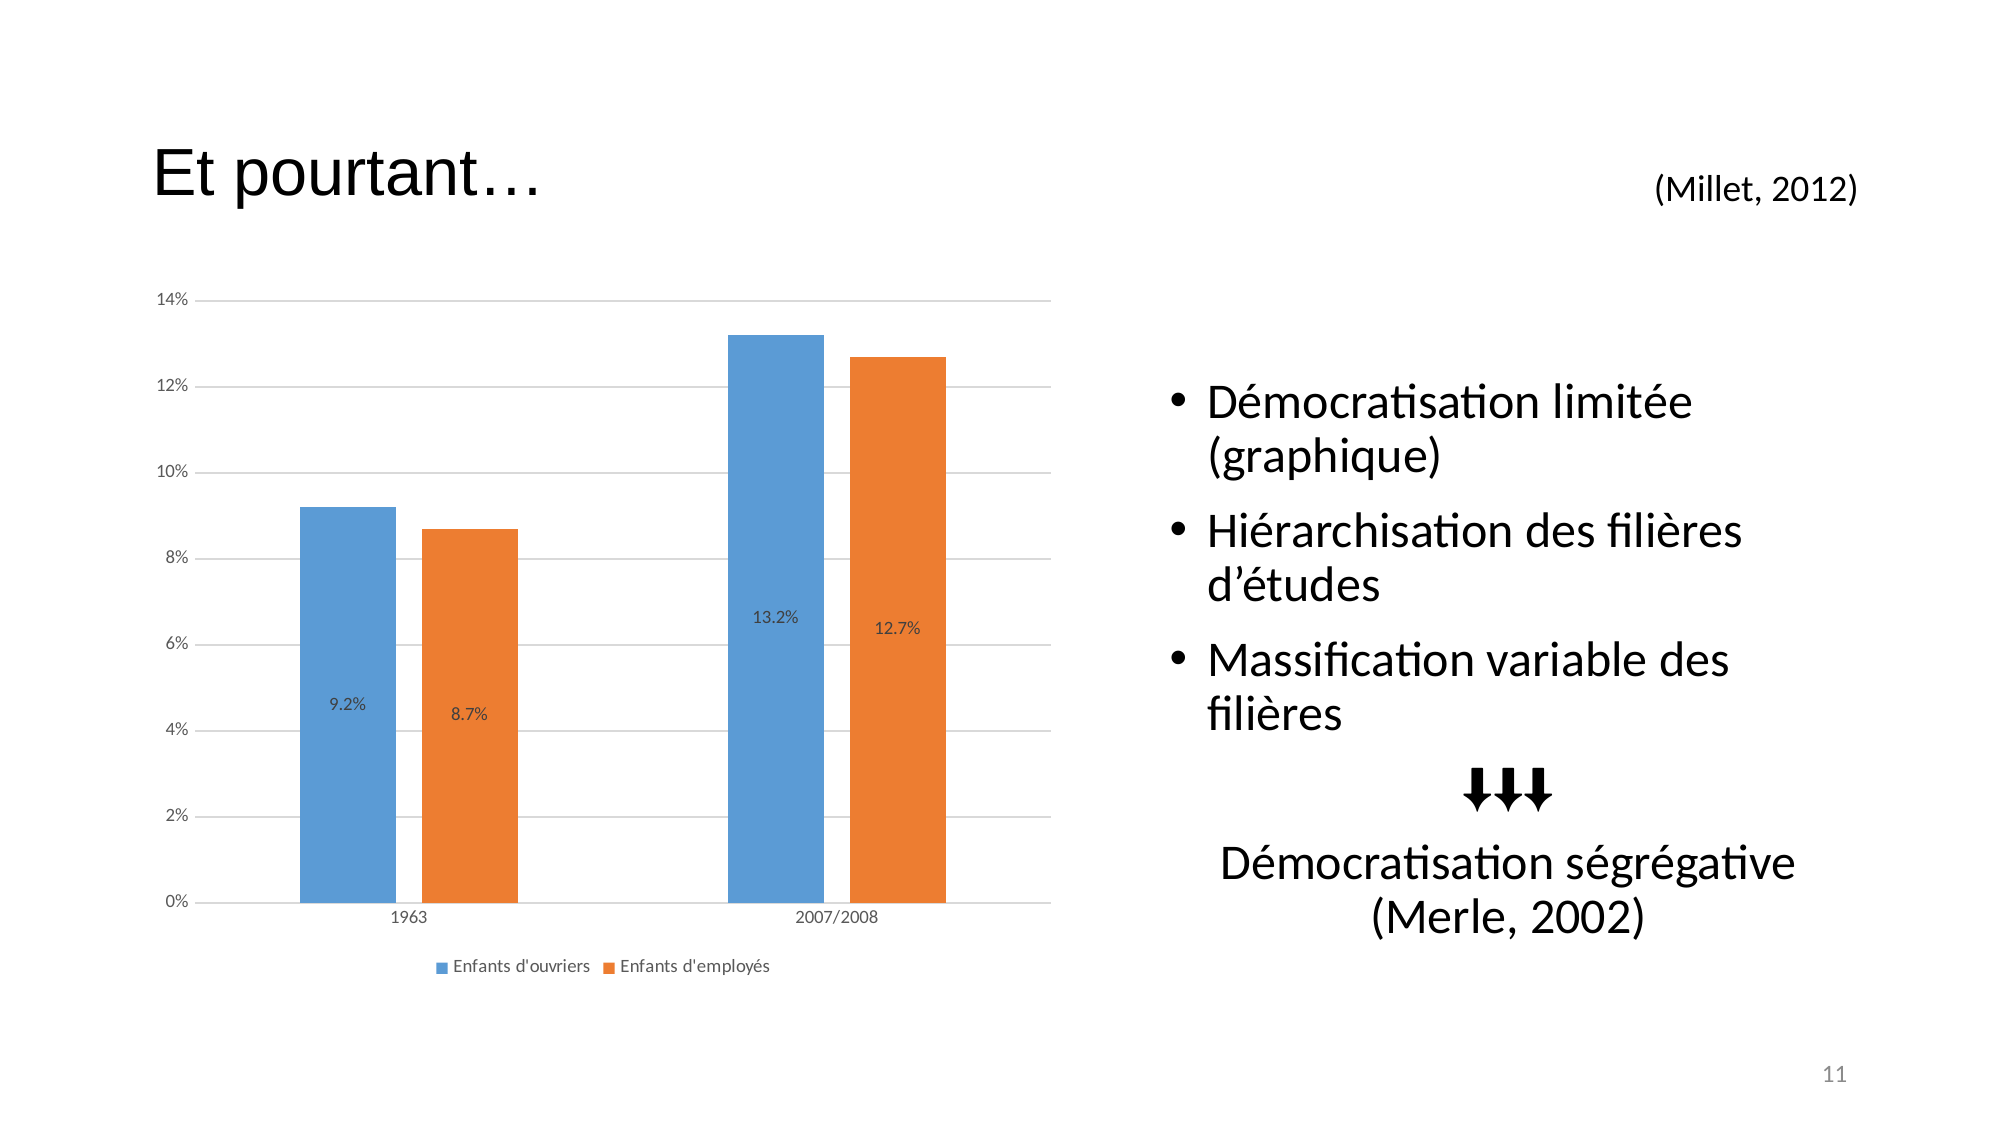

# Et pourtant…
(Millet, 2012)

### Chart

| Category | Enfants d'ouvriers | Enfants d'employés |
|---|---|---|
| 1963 | 0.092 | 0.087 |
| 2007/2008 | 0.132 | 0.127 |
Démocratisation limitée (graphique)
Hiérarchisation des filières d’études
Massification variable des filières
⬇⬇⬇
Démocratisation ségrégative (Merle, 2002)
11